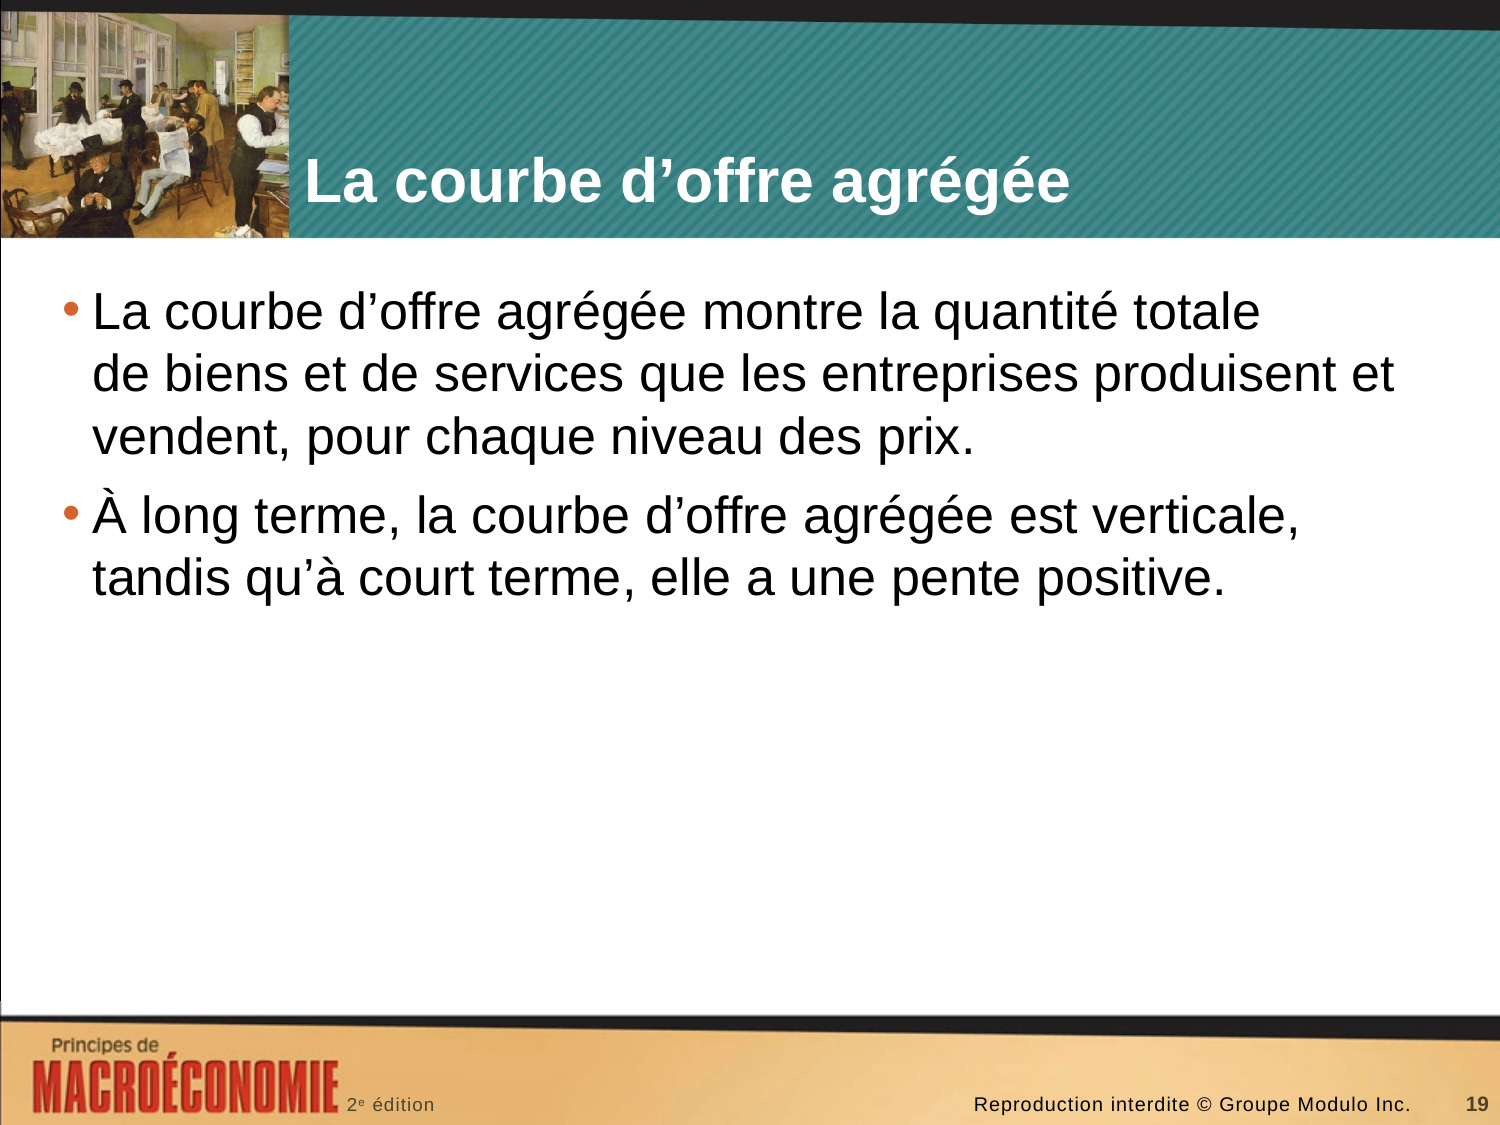

# La courbe d’offre agrégée
La courbe d’offre agrégée montre la quantité totale       de biens et de services que les entreprises produisent et vendent, pour chaque niveau des prix.
À long terme, la courbe d’offre agrégée est verticale, tandis qu’à court terme, elle a une pente positive.
19